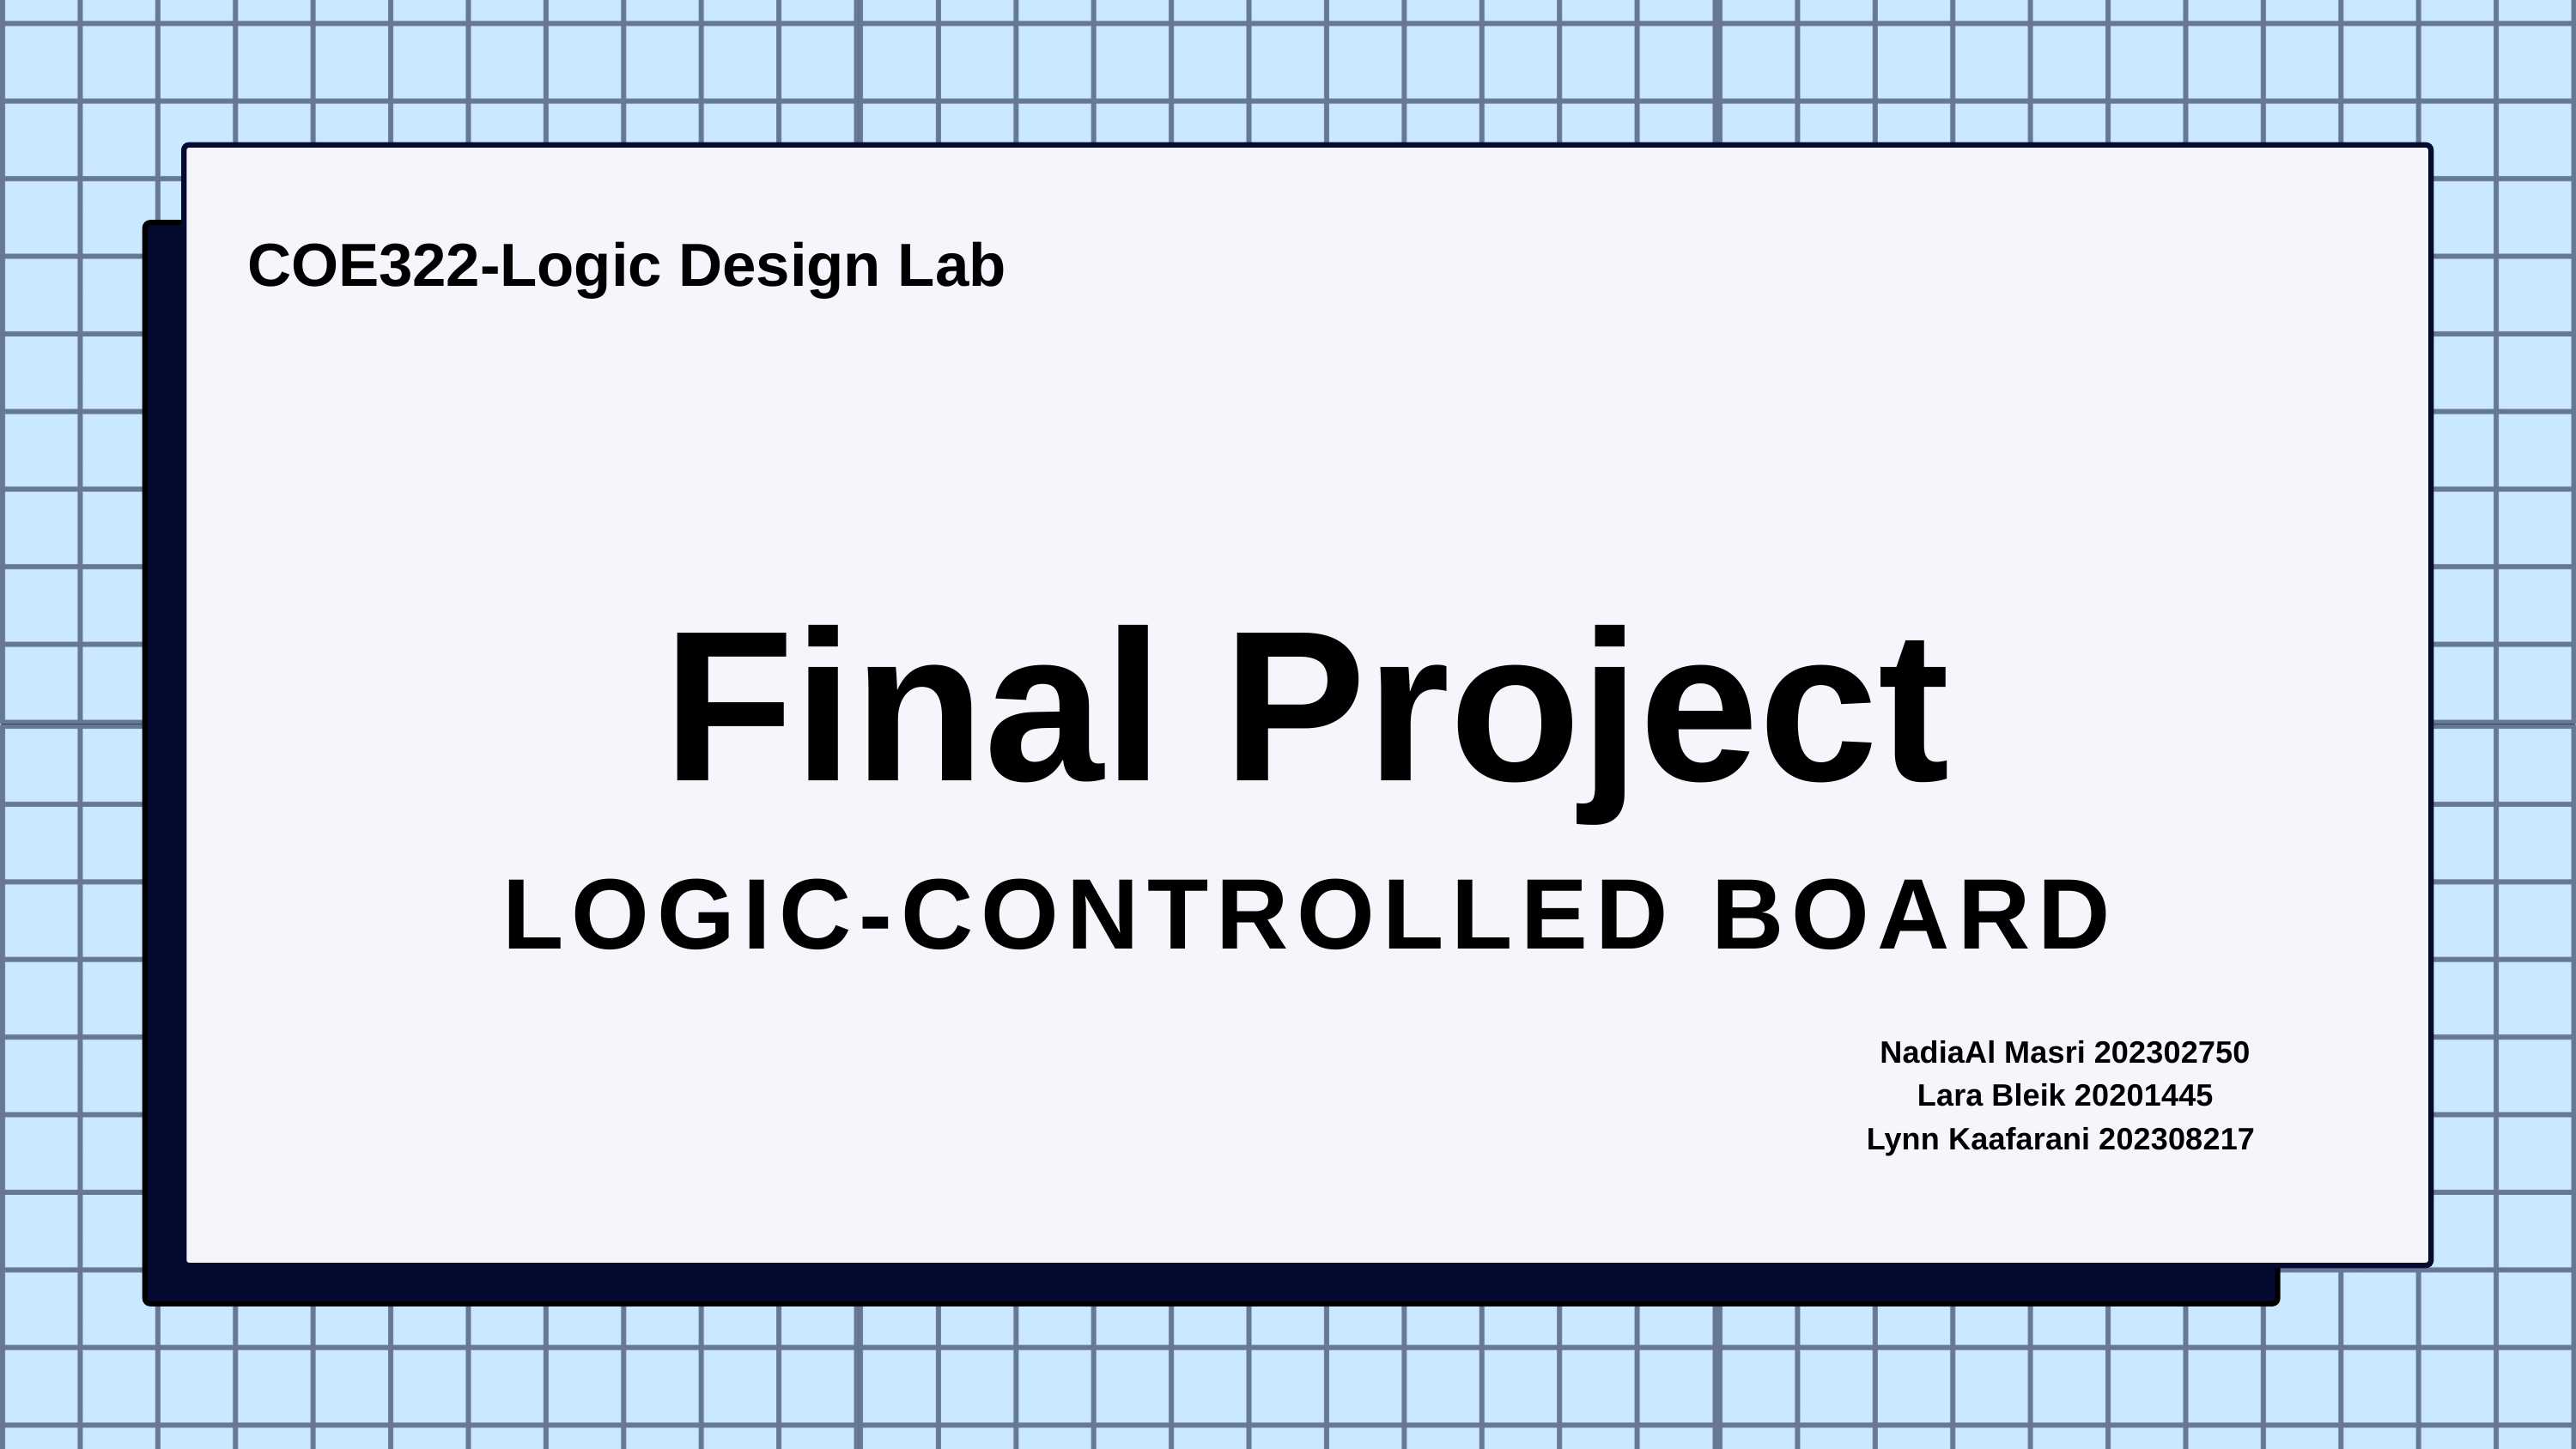

COE322-Logic Design Lab

Final Project

LOGIC-CONTROLLED BOARD
NadiaAl Masri 202302750
Lara Bleik 20201445
Lynn Kaafarani 202308217